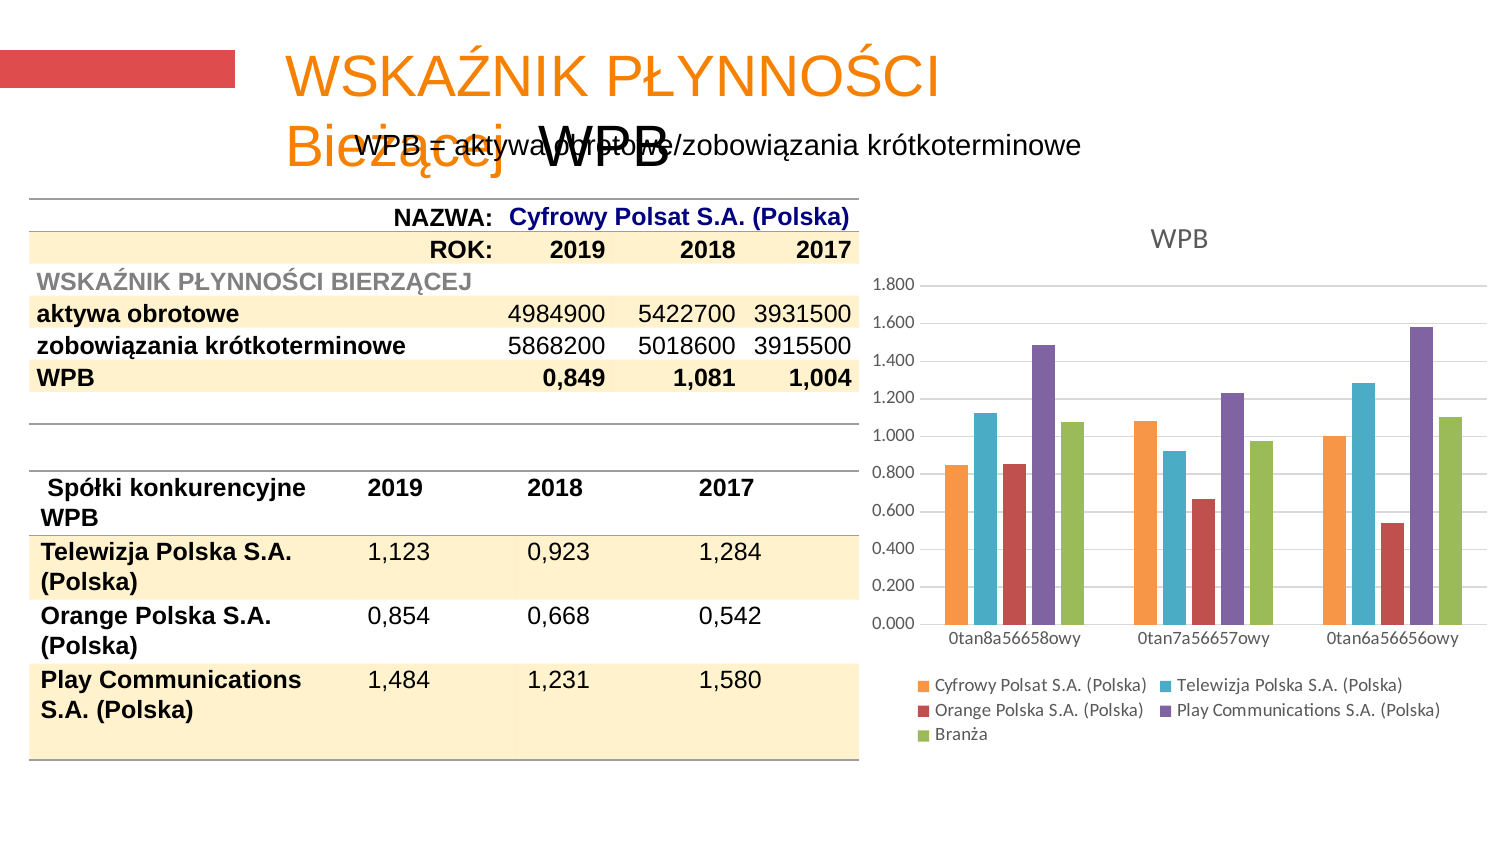

# WSKAŹNIK PŁYNNOŚCI Bieżącej  WPB
WPB = aktywa obrotowe/zobowiązania krótkoterminowe

| NAZWA: | Cyfrowy Polsat S.A. (Polska) |  |  |
| --- | --- | --- | --- |
| ROK: | 2019 | 2018 | 2017 |
| WSKAŹNIK PŁYNNOŚCI BIERZĄCEJ |  |  |  |
| aktywa obrotowe | 4984900 | 5422700 | 3931500 |
| zobowiązania krótkoterminowe | 5868200 | 5018600 | 3915500 |
| WPB | 0,849 | 1,081 | 1,004 |
|  |  |  |  |

### Chart: WPB

| Category | Cyfrowy Polsat S.A. (Polska) | Telewizja Polska S.A. (Polska) | Orange Polska S.A. (Polska) | Play Communications S.A. (Polska) | Branża |
|---|---|---|---|---|---|
| 2019 | 0.84947684128012 | 1.1230721467478841 | 0.8536168132942327 | 1.484373212863899 | 1.077634753546534 |
| 2018 | 1.0805204638743873 | 0.9225319654876023 | 0.6675075681130171 | 1.2306095314039613 | 0.975292382219742 |
| 2017 | 1.004086323585749 | 1.2841014829746138 | 0.5416184014562303 | 1.580167401383294 | 1.1024934023499717 |
| Spółki konkurencyjne WPB | 2019 | 2018 | 2017 |
| --- | --- | --- | --- |
| Telewizja Polska S.A. (Polska) | 1,123 | 0,923 | 1,284 |
| Orange Polska S.A. (Polska) | 0,854 | 0,668 | 0,542 |
| Play Communications S.A. (Polska) | 1,484 | 1,231 | 1,580 |